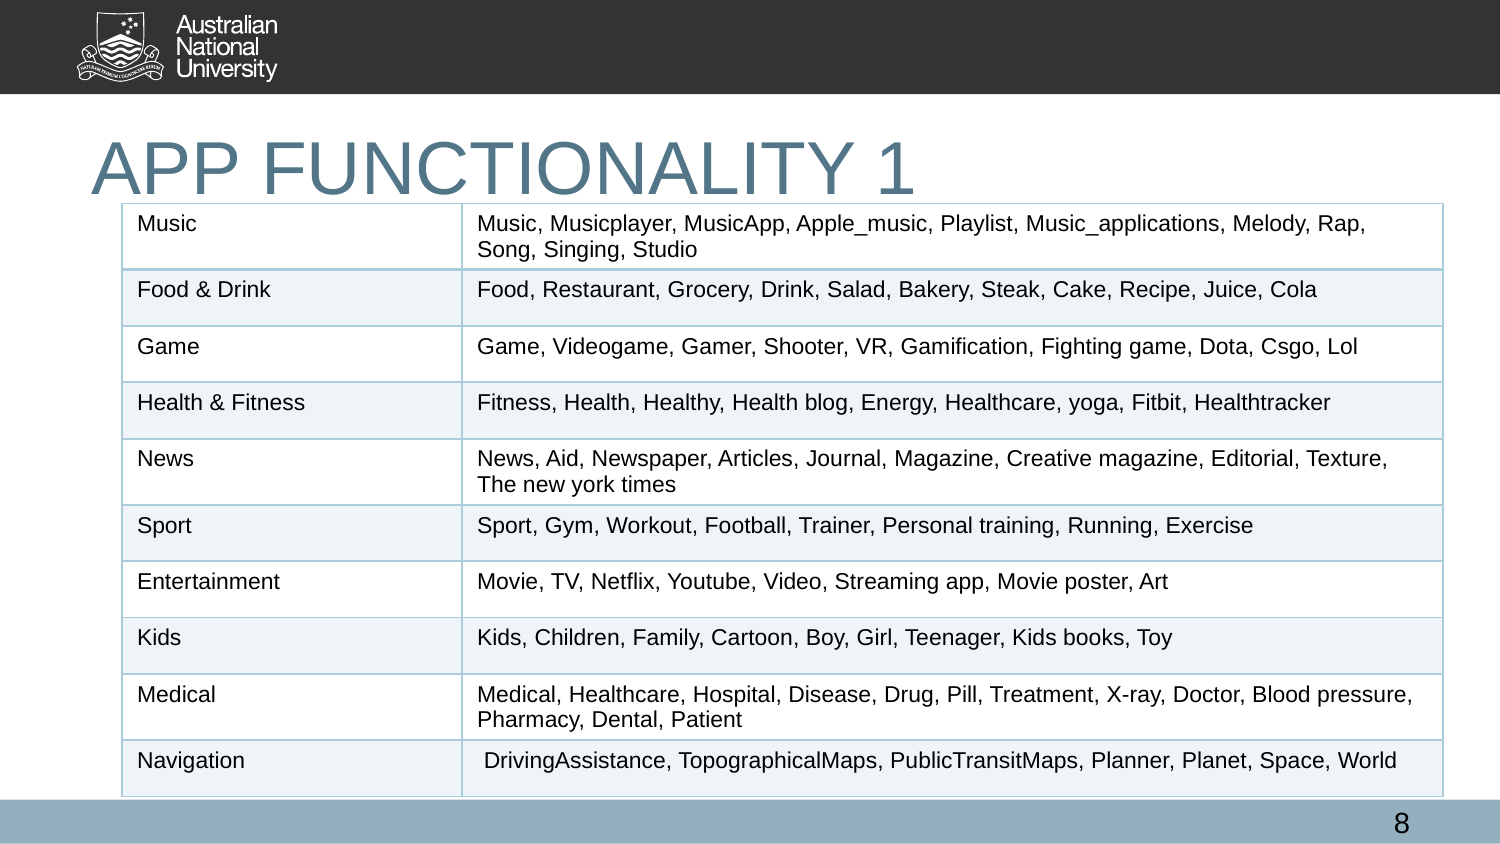

# APP FUNCTIONALITY 1
| Music | Music, Musicplayer, MusicApp, Apple\_music, Playlist, Music\_applications, Melody, Rap, Song, Singing, Studio |
| --- | --- |
| Food & Drink | Food, Restaurant, Grocery, Drink, Salad, Bakery, Steak, Cake, Recipe, Juice, Cola |
| Game | Game, Videogame, Gamer, Shooter, VR, Gamification, Fighting game, Dota, Csgo, Lol |
| Health & Fitness | Fitness, Health, Healthy, Health blog, Energy, Healthcare, yoga, Fitbit, Healthtracker |
| News | News, Aid, Newspaper, Articles, Journal, Magazine, Creative magazine, Editorial, Texture, The new york times |
| Sport | Sport, Gym, Workout, Football, Trainer, Personal training, Running, Exercise |
| Entertainment | Movie, TV, Netflix, Youtube, Video, Streaming app, Movie poster, Art |
| Kids | Kids, Children, Family, Cartoon, Boy, Girl, Teenager, Kids books, Toy |
| Medical | Medical, Healthcare, Hospital, Disease, Drug, Pill, Treatment, X-ray, Doctor, Blood pressure, Pharmacy, Dental, Patient |
| Navigation | DrivingAssistance, TopographicalMaps, PublicTransitMaps, Planner, Planet, Space, World |
8